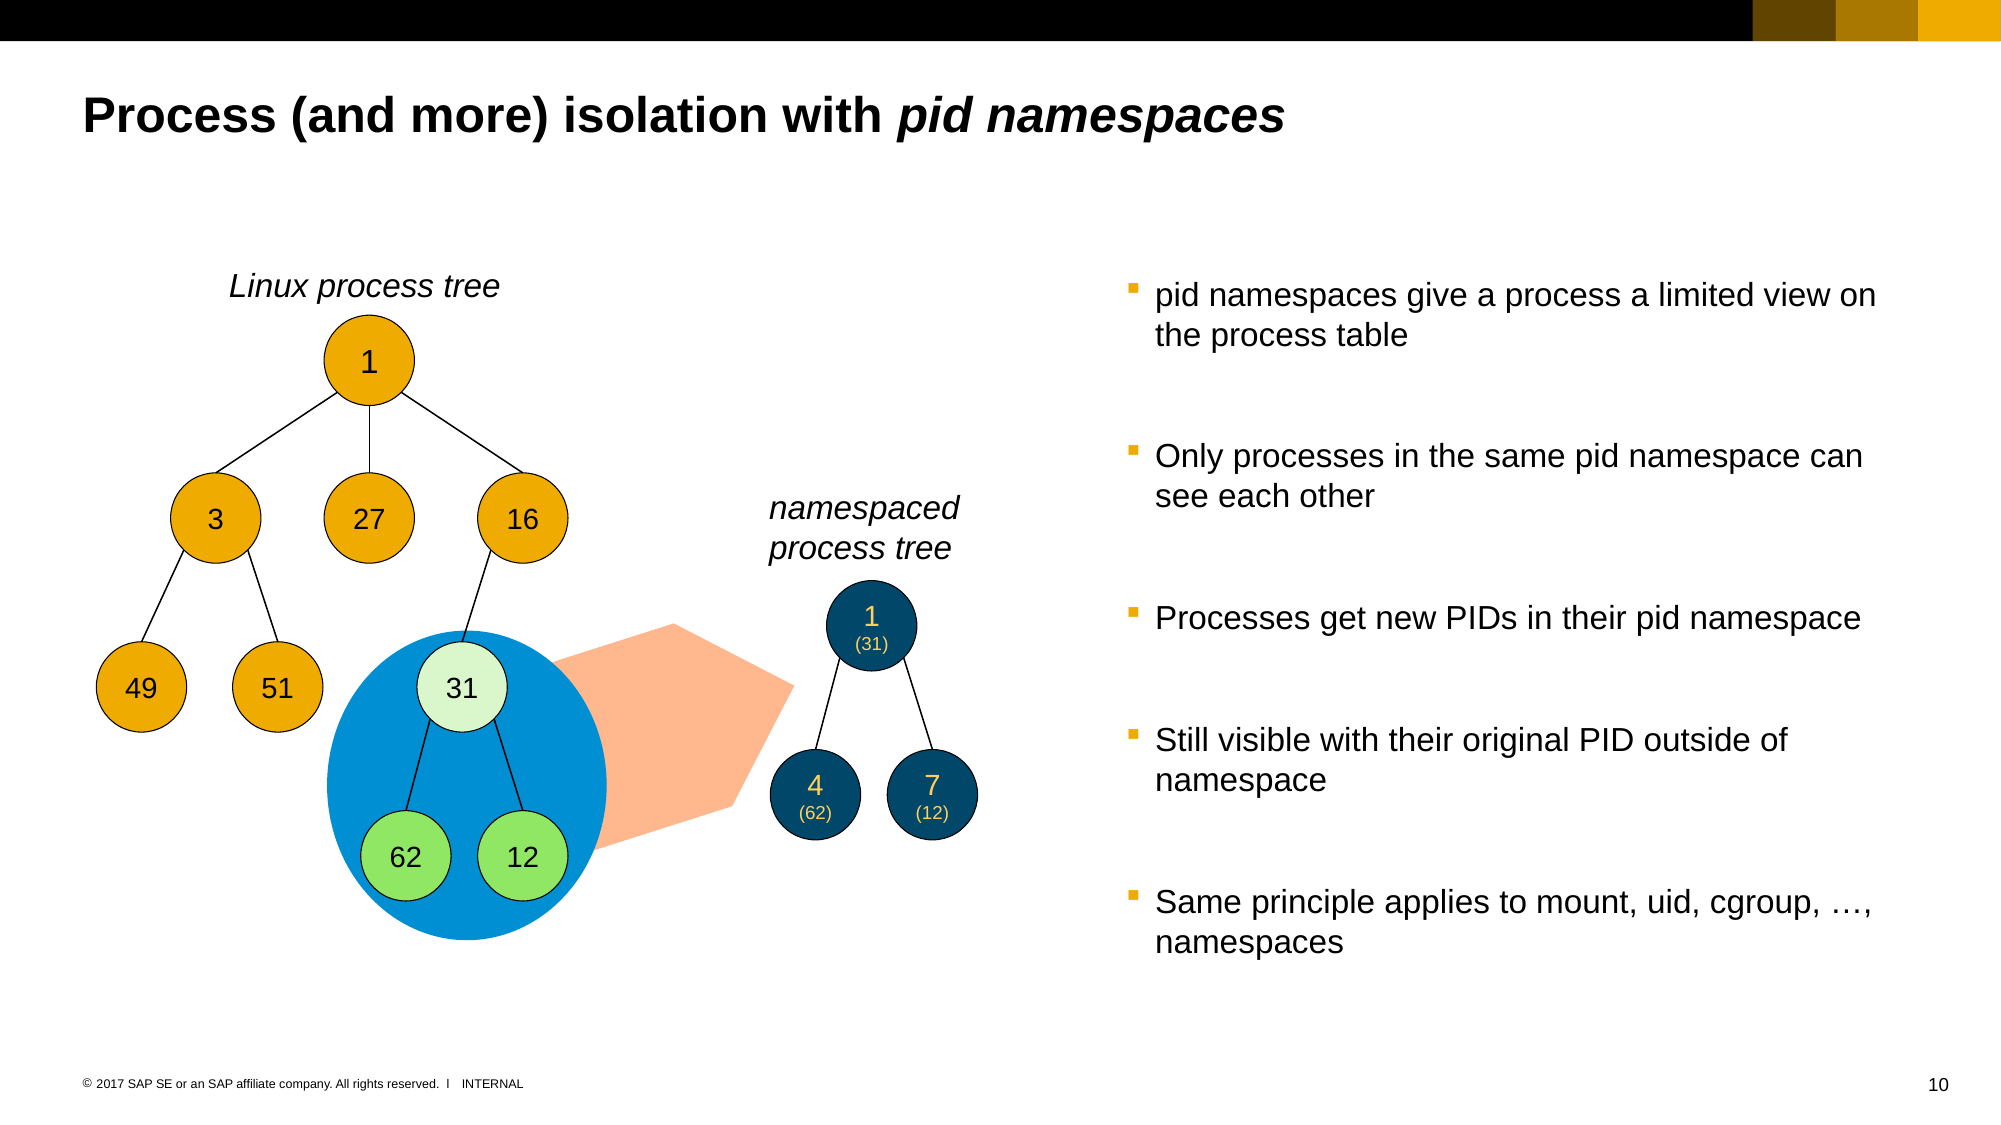

# Process (and more) isolation with pid namespaces
pid namespaces give a process a limited view on the process table

Only processes in the same pid namespace can see each other

Processes get new PIDs in their pid namespace

Still visible with their original PID outside of namespace

Same principle applies to mount, uid, cgroup, …, namespaces
Linux process tree
1
3
27
16
namespaced
process tree
1
(31)

49
51
31
7
(12)
4
(62)
12
62